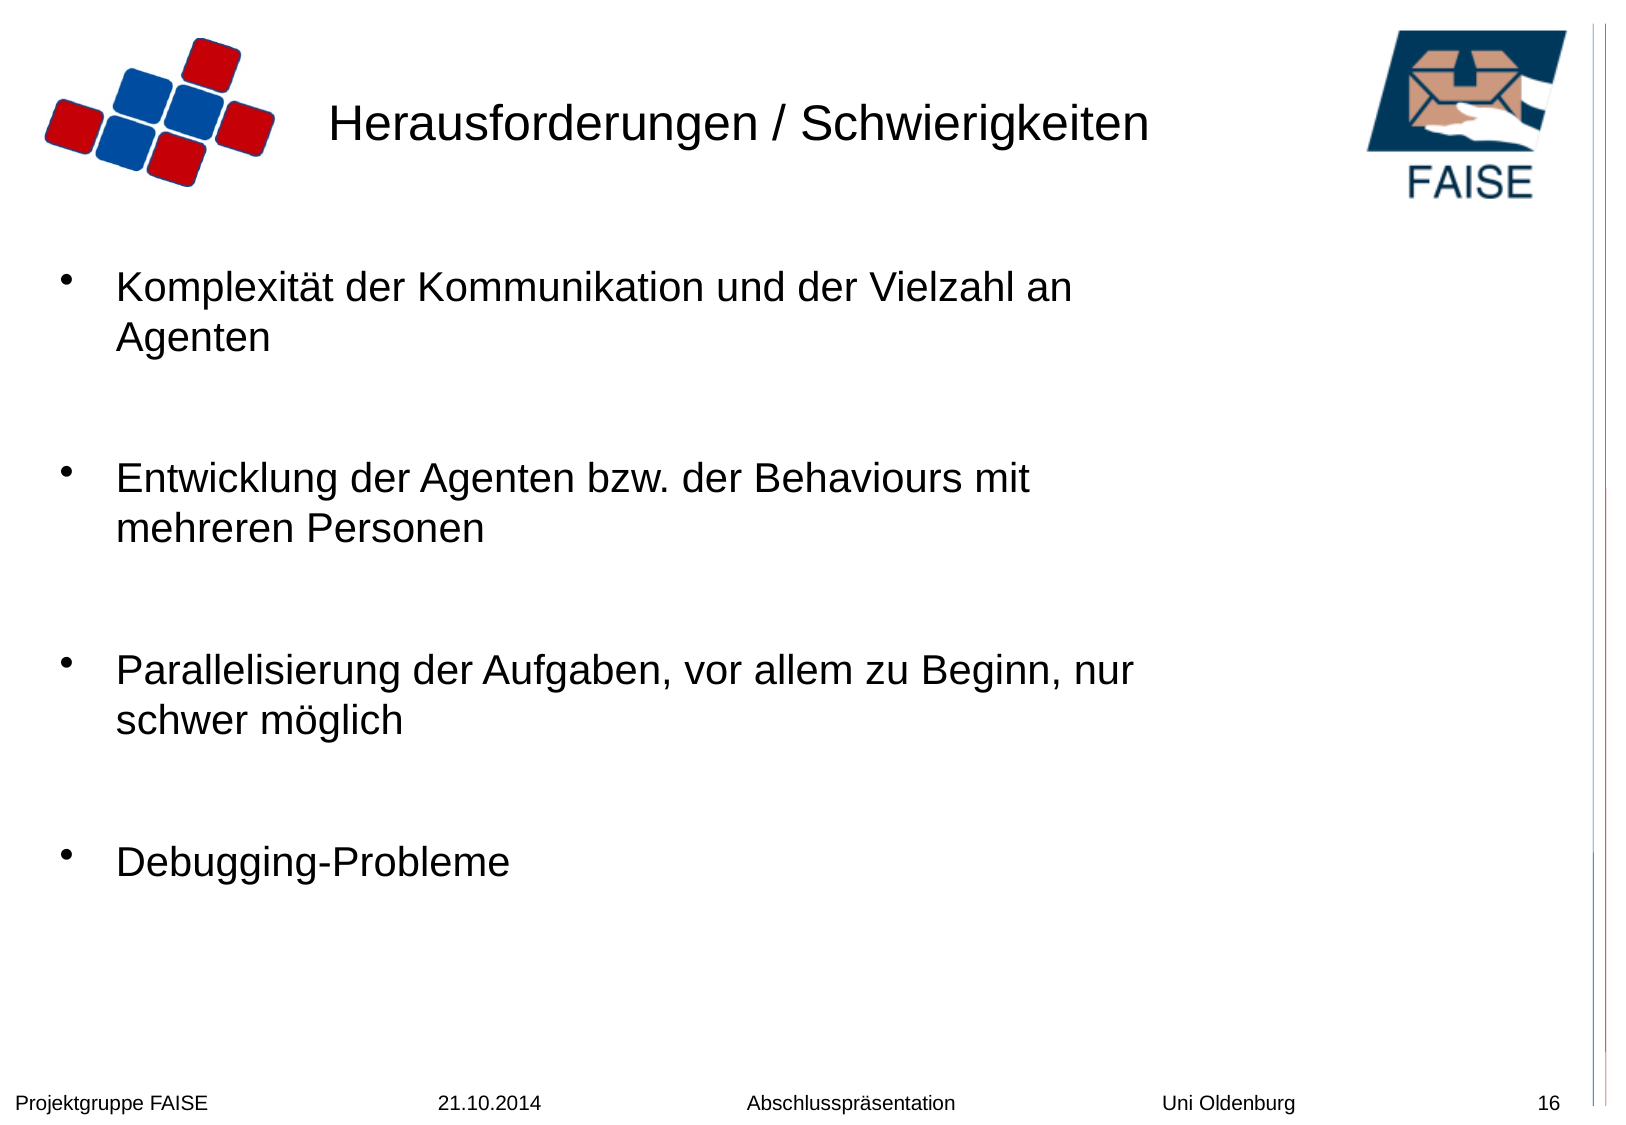

# Herausforderungen / Schwierigkeiten
Komplexität der Kommunikation und der Vielzahl an Agenten

Entwicklung der Agenten bzw. der Behaviours mit mehreren Personen

Parallelisierung der Aufgaben, vor allem zu Beginn, nur schwer möglich

Debugging-Probleme
Projektgruppe FAISE                                        21.10.2014                                    Abschlusspräsentation                                    Uni Oldenburg
16